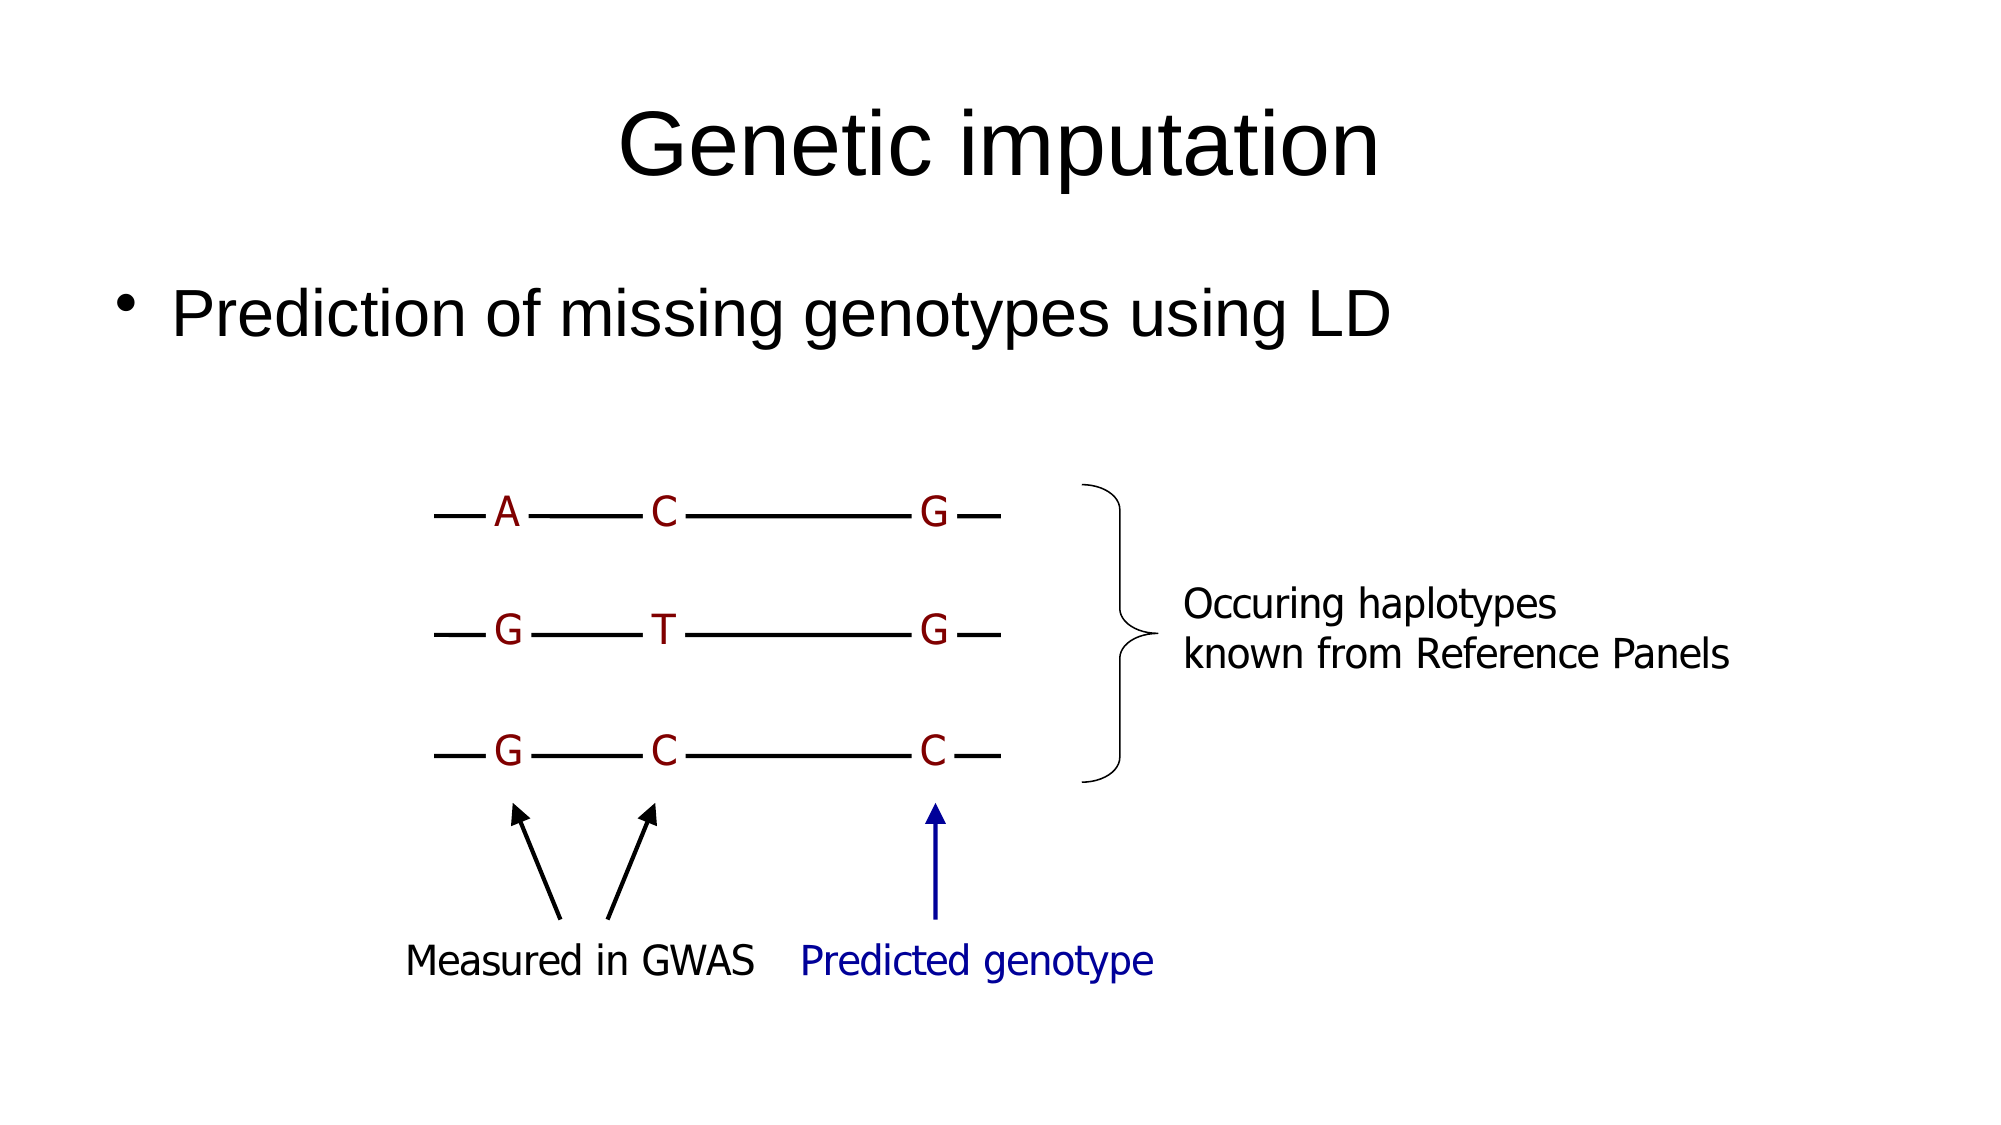

# Genetic imputation
Prediction of missing genotypes using LD

A
C
G

Occuring haplotypes
known from Reference Panels
G
T
G

G
C
C

Measured in GWAS
Predicted genotype